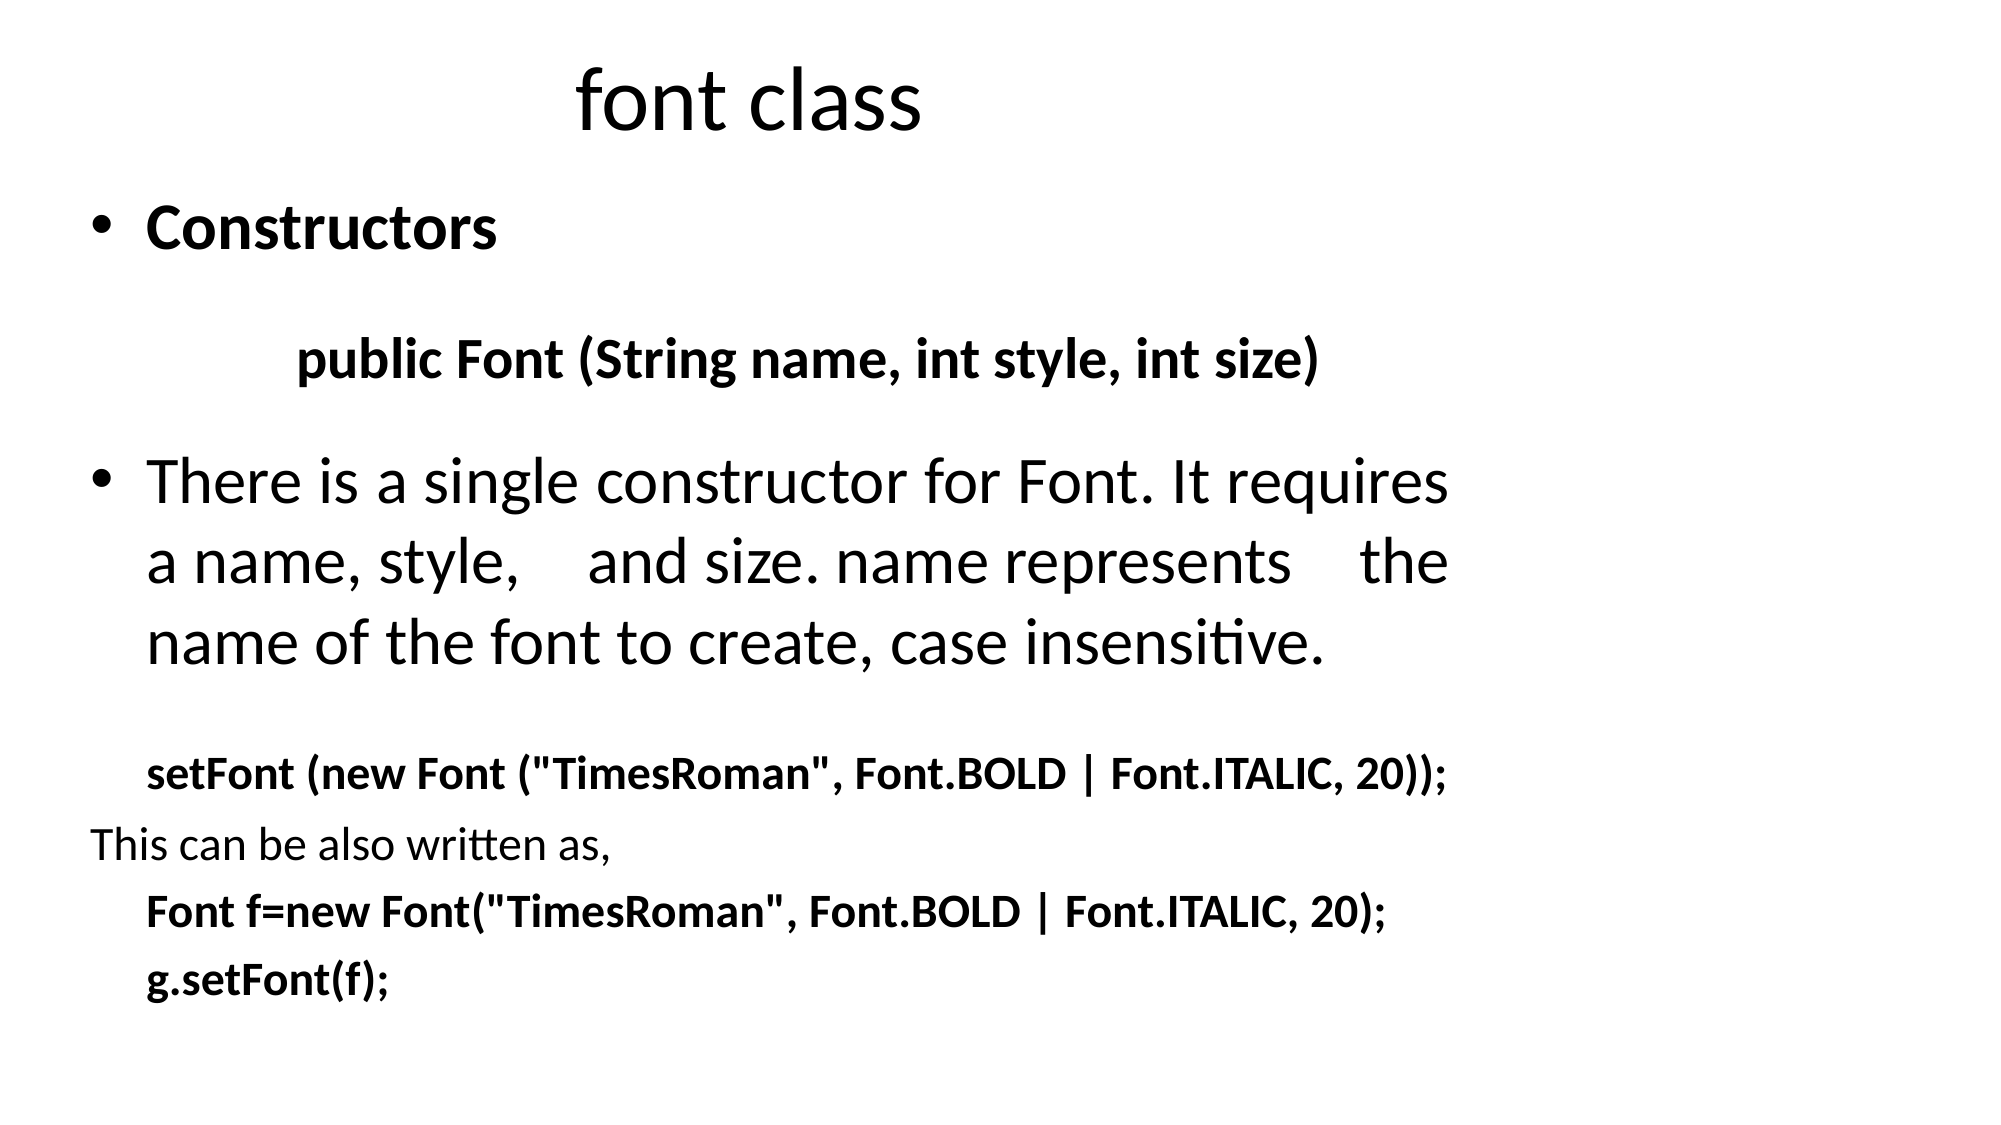

# font class
Constructors

		public Font (String name, int style, int size)

There is a single constructor for Font. It requires a name, style, and size. name represents the name of the font to create, case insensitive.

	setFont (new Font ("TimesRoman", Font.BOLD | Font.ITALIC, 20));
This can be also written as,
	Font f=new Font("TimesRoman", Font.BOLD | Font.ITALIC, 20);
	g.setFont(f);